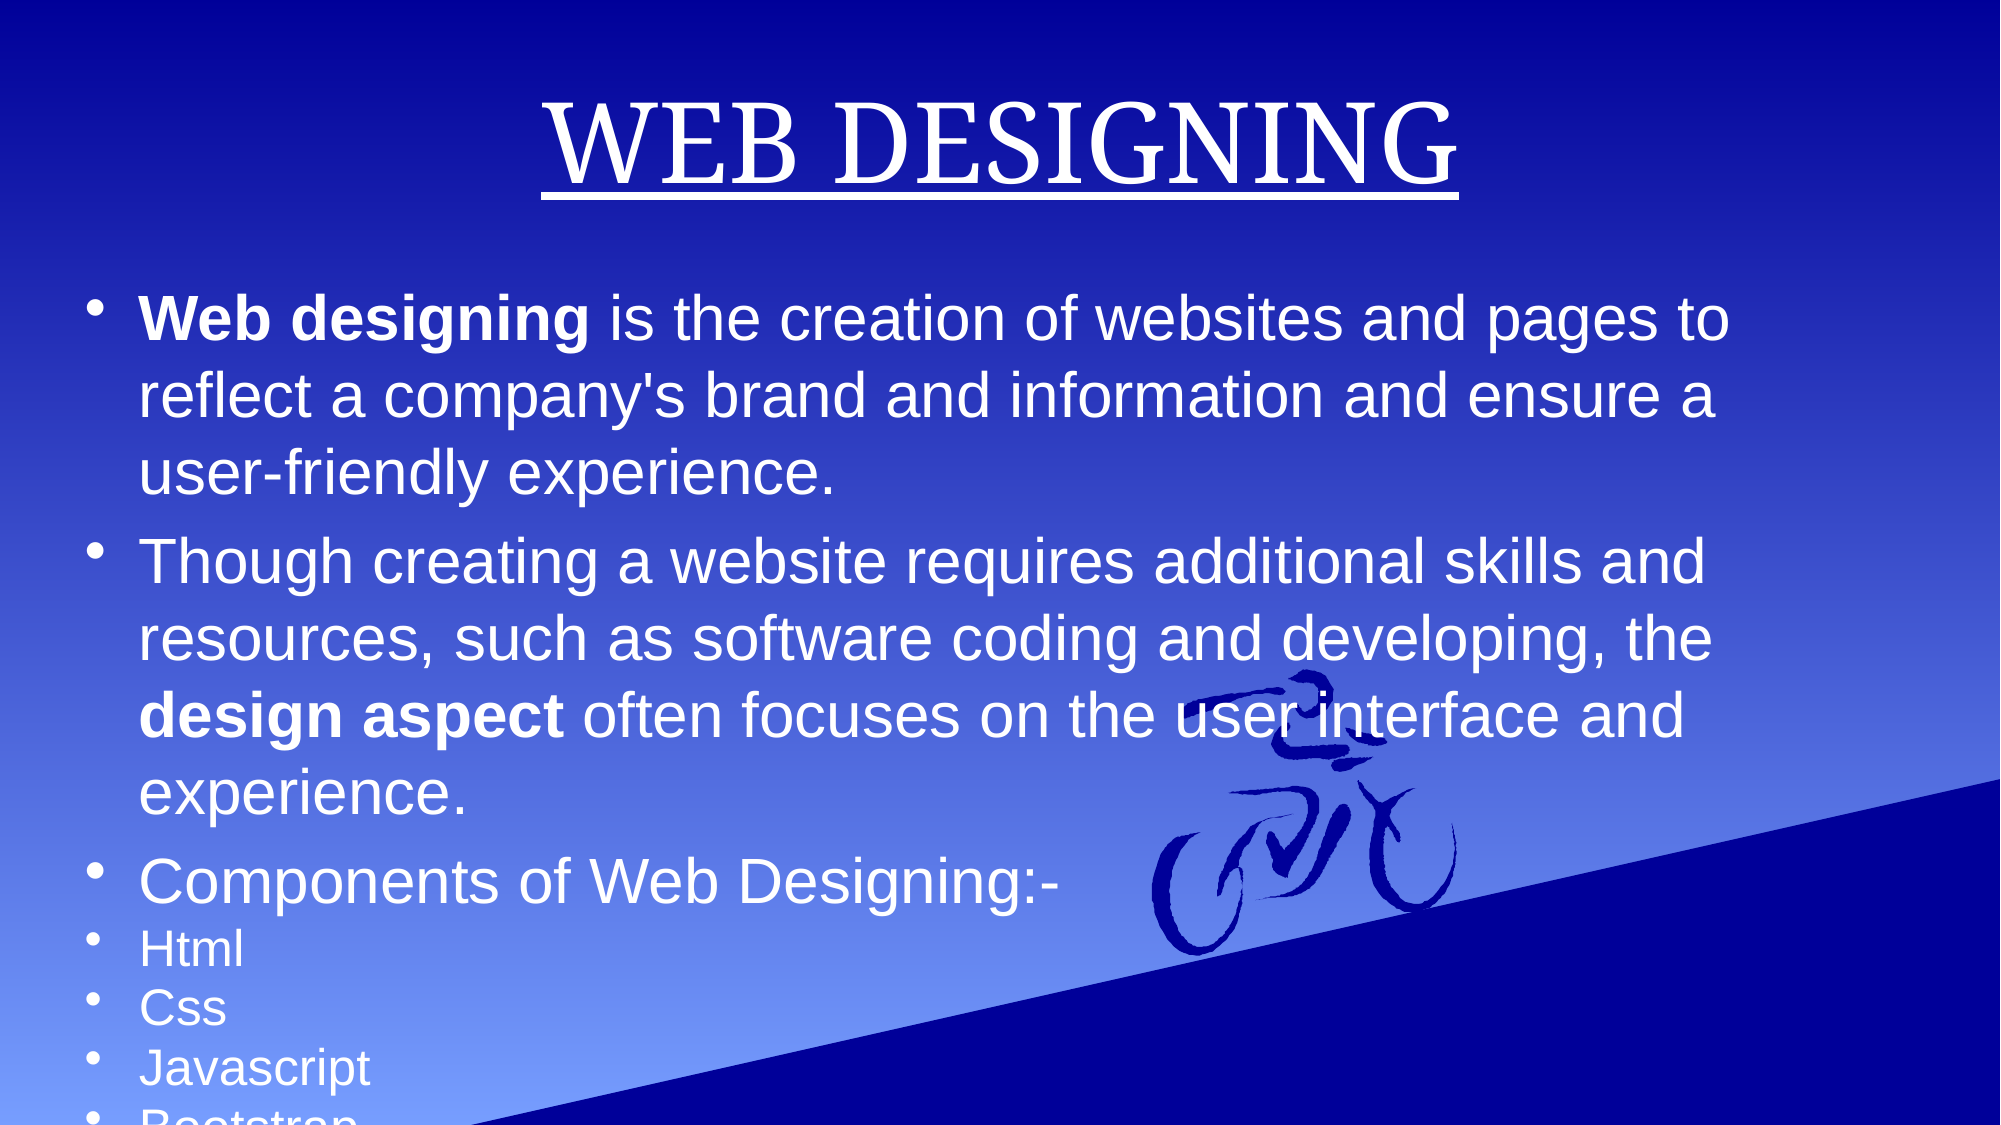

# WEB DESIGNING
Web designing is the creation of websites and pages to reflect a company's brand and information and ensure a user-friendly experience.
Though creating a website requires additional skills and resources, such as software coding and developing, the design aspect often focuses on the user interface and experience.
Components of Web Designing:-
Html
Css
Javascript
Bootstrap